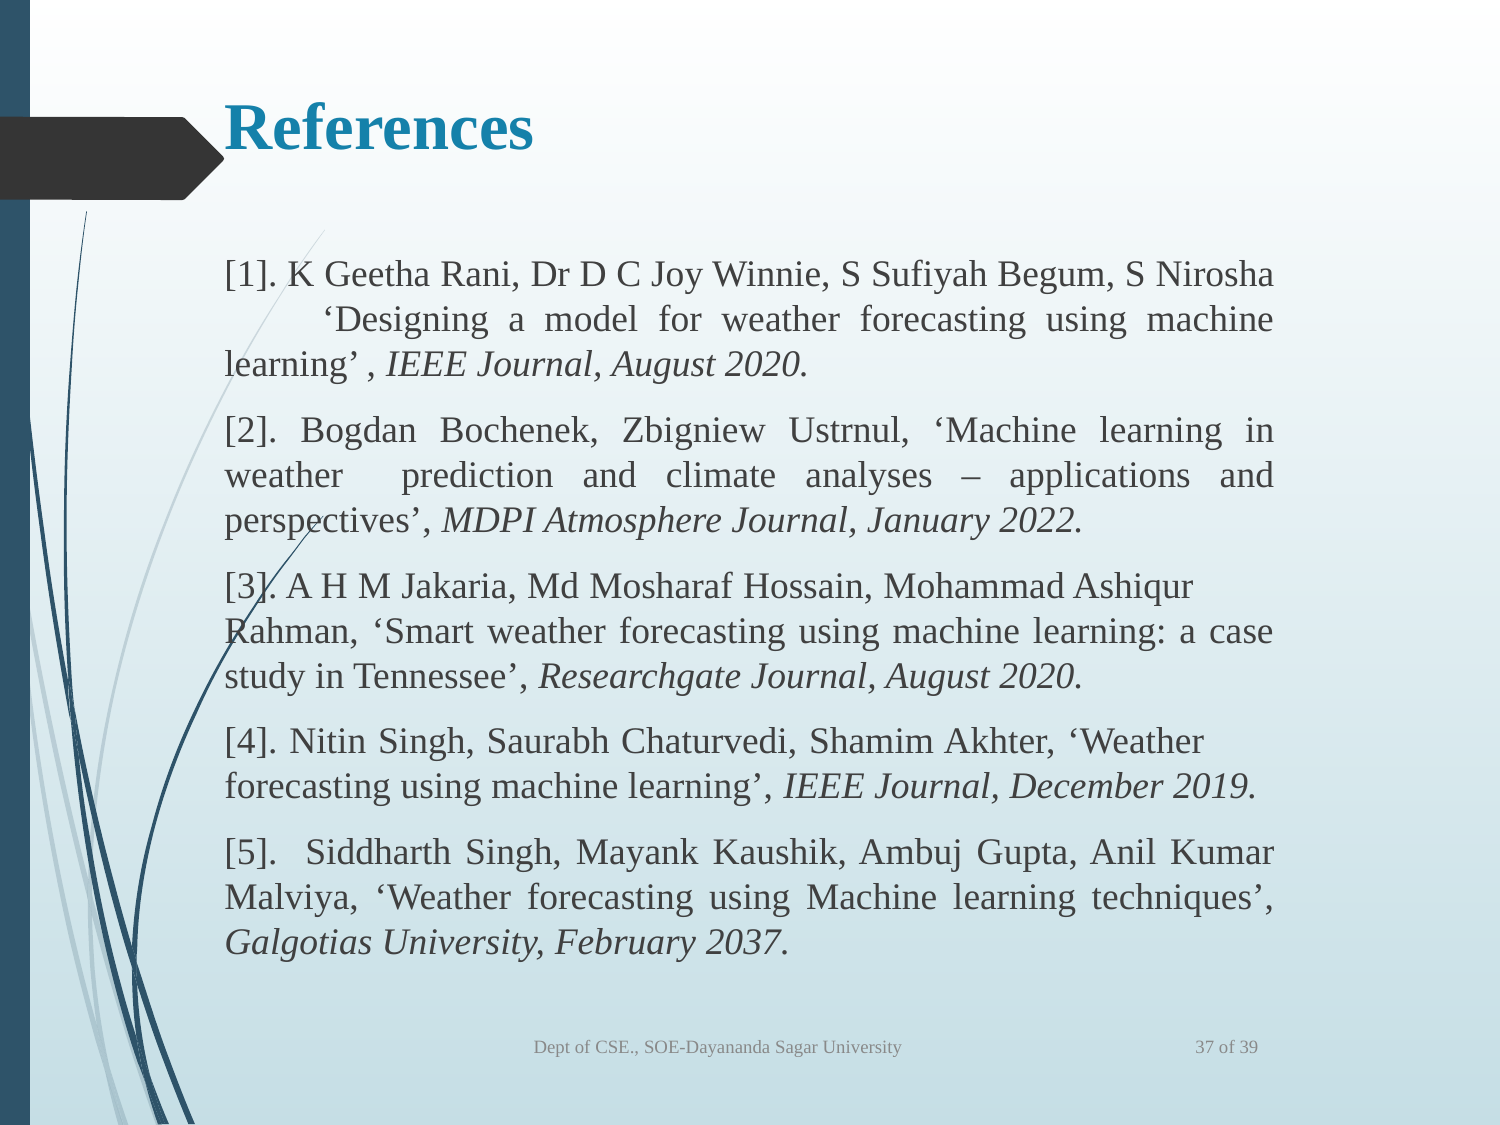

# References
[1]. K Geetha Rani, Dr D C Joy Winnie, S Sufiyah Begum, S Nirosha      ‘Designing a model for weather forecasting using machine learning’ , IEEE Journal, August 2020.
[2]. Bogdan Bochenek, Zbigniew Ustrnul, ‘Machine learning in weather  prediction and climate analyses – applications and perspectives’, MDPI Atmosphere Journal, January 2022.
[3]. A H M Jakaria, Md Mosharaf Hossain, Mohammad Ashiqur         Rahman, ‘Smart weather forecasting using machine learning: a case study in Tennessee’, Researchgate Journal, August 2020.
[4]. Nitin Singh, Saurabh Chaturvedi, Shamim Akhter, ‘Weather       forecasting using machine learning’, IEEE Journal, December 2019.
[5].  Siddharth Singh, Mayank Kaushik, Ambuj Gupta, Anil Kumar Malviya, ‘Weather forecasting using Machine learning techniques’, Galgotias University, February 2037.

37 of 39
Dept of CSE., SOE-Dayananda Sagar University